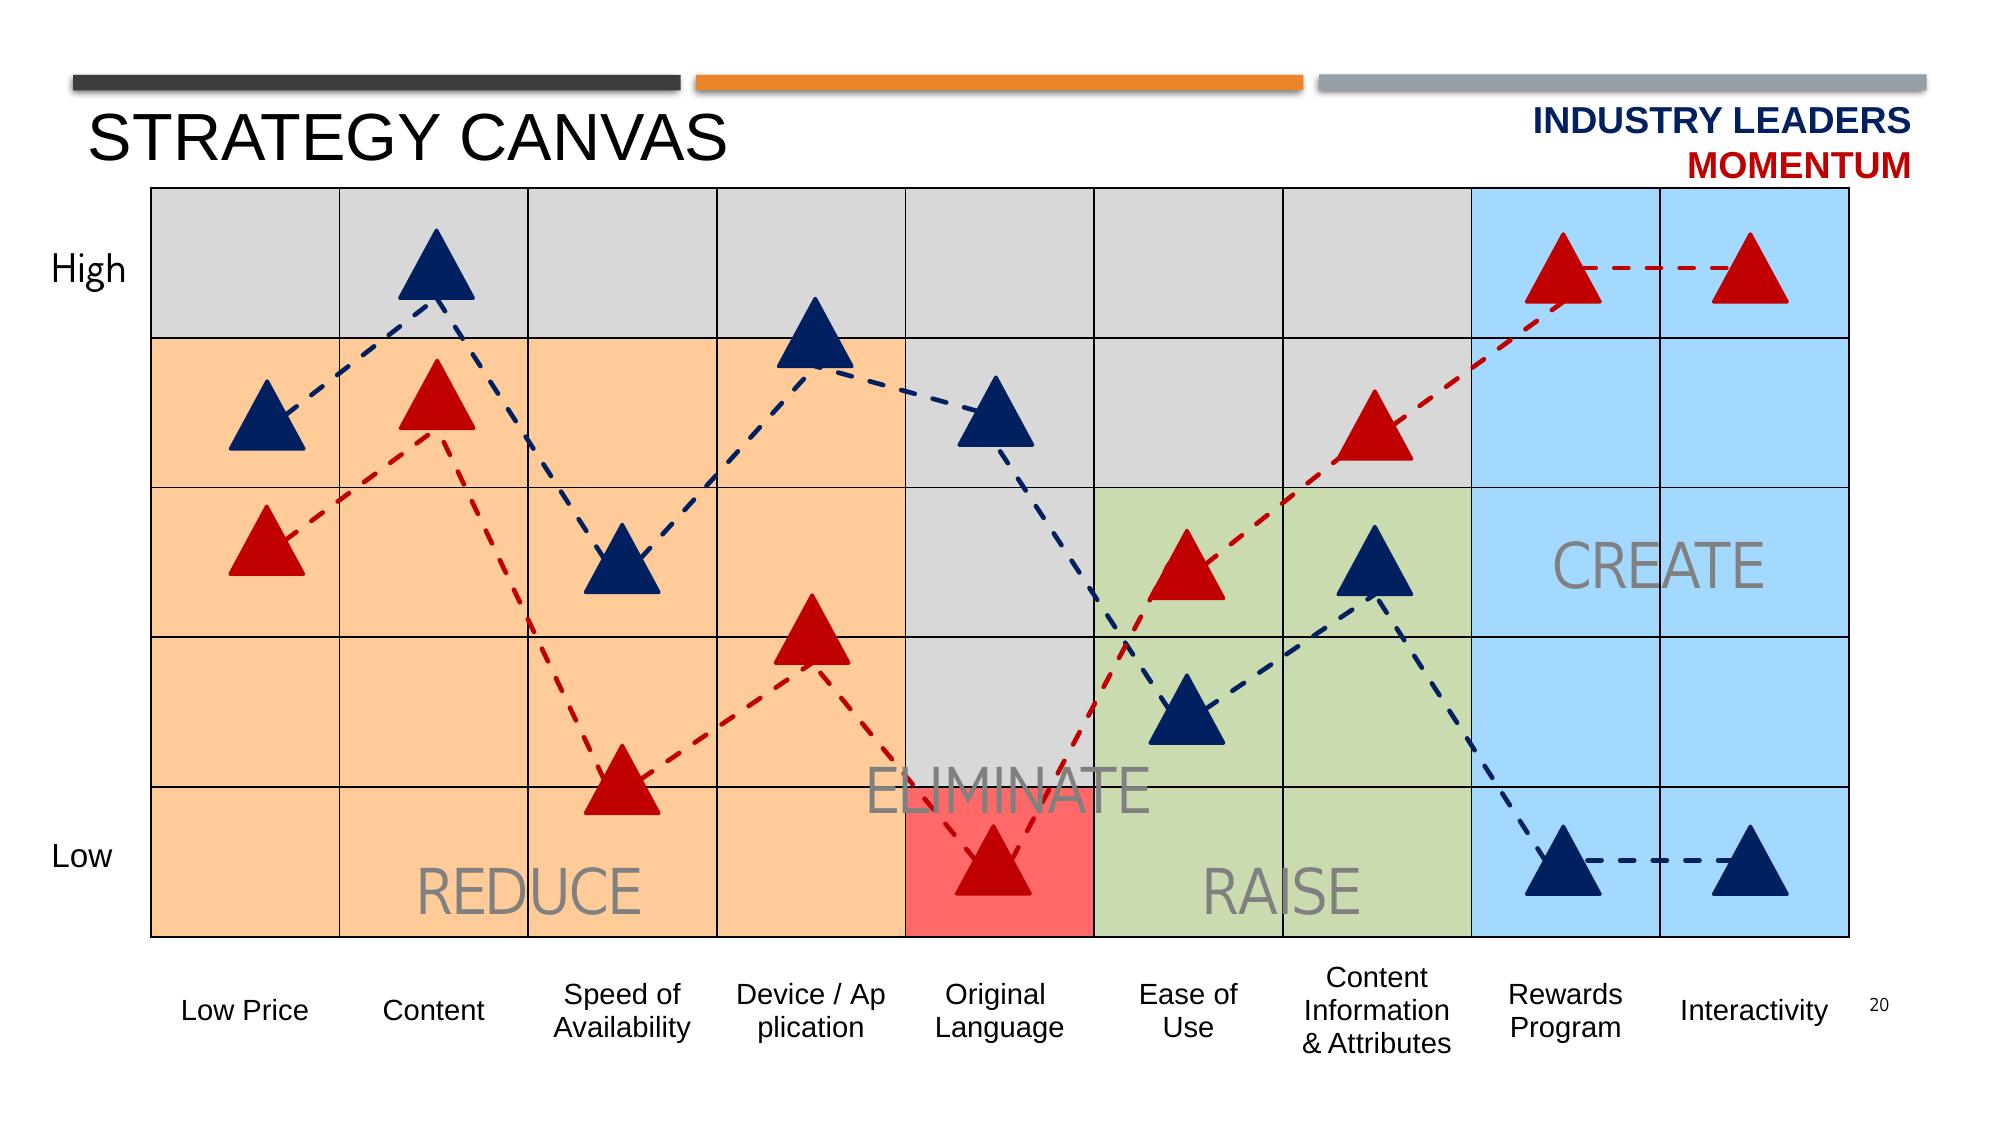

STRATEGY CANVAS
INDUSTRY LEADERS
MOMENTUM

|  |  |  |  |  |  |  |  |  |
| --- | --- | --- | --- | --- | --- | --- | --- | --- |
|  |  |  |  |  |  |  |  |  |
|  |  |  |  |  |  |  |  |  |
|  |  |  |  |  |  |  |  |  |
|  |  |  |  |  |  |  |  |  |

High

CREATE

ELIMINATE

Low

RAISE
REDUCE
| Low Price | Content | Speed of Availability | Device / Application | Original  Language | Ease of Use | Content Information & Attributes | Rewards Program | Interactivity |
| --- | --- | --- | --- | --- | --- | --- | --- | --- |
20